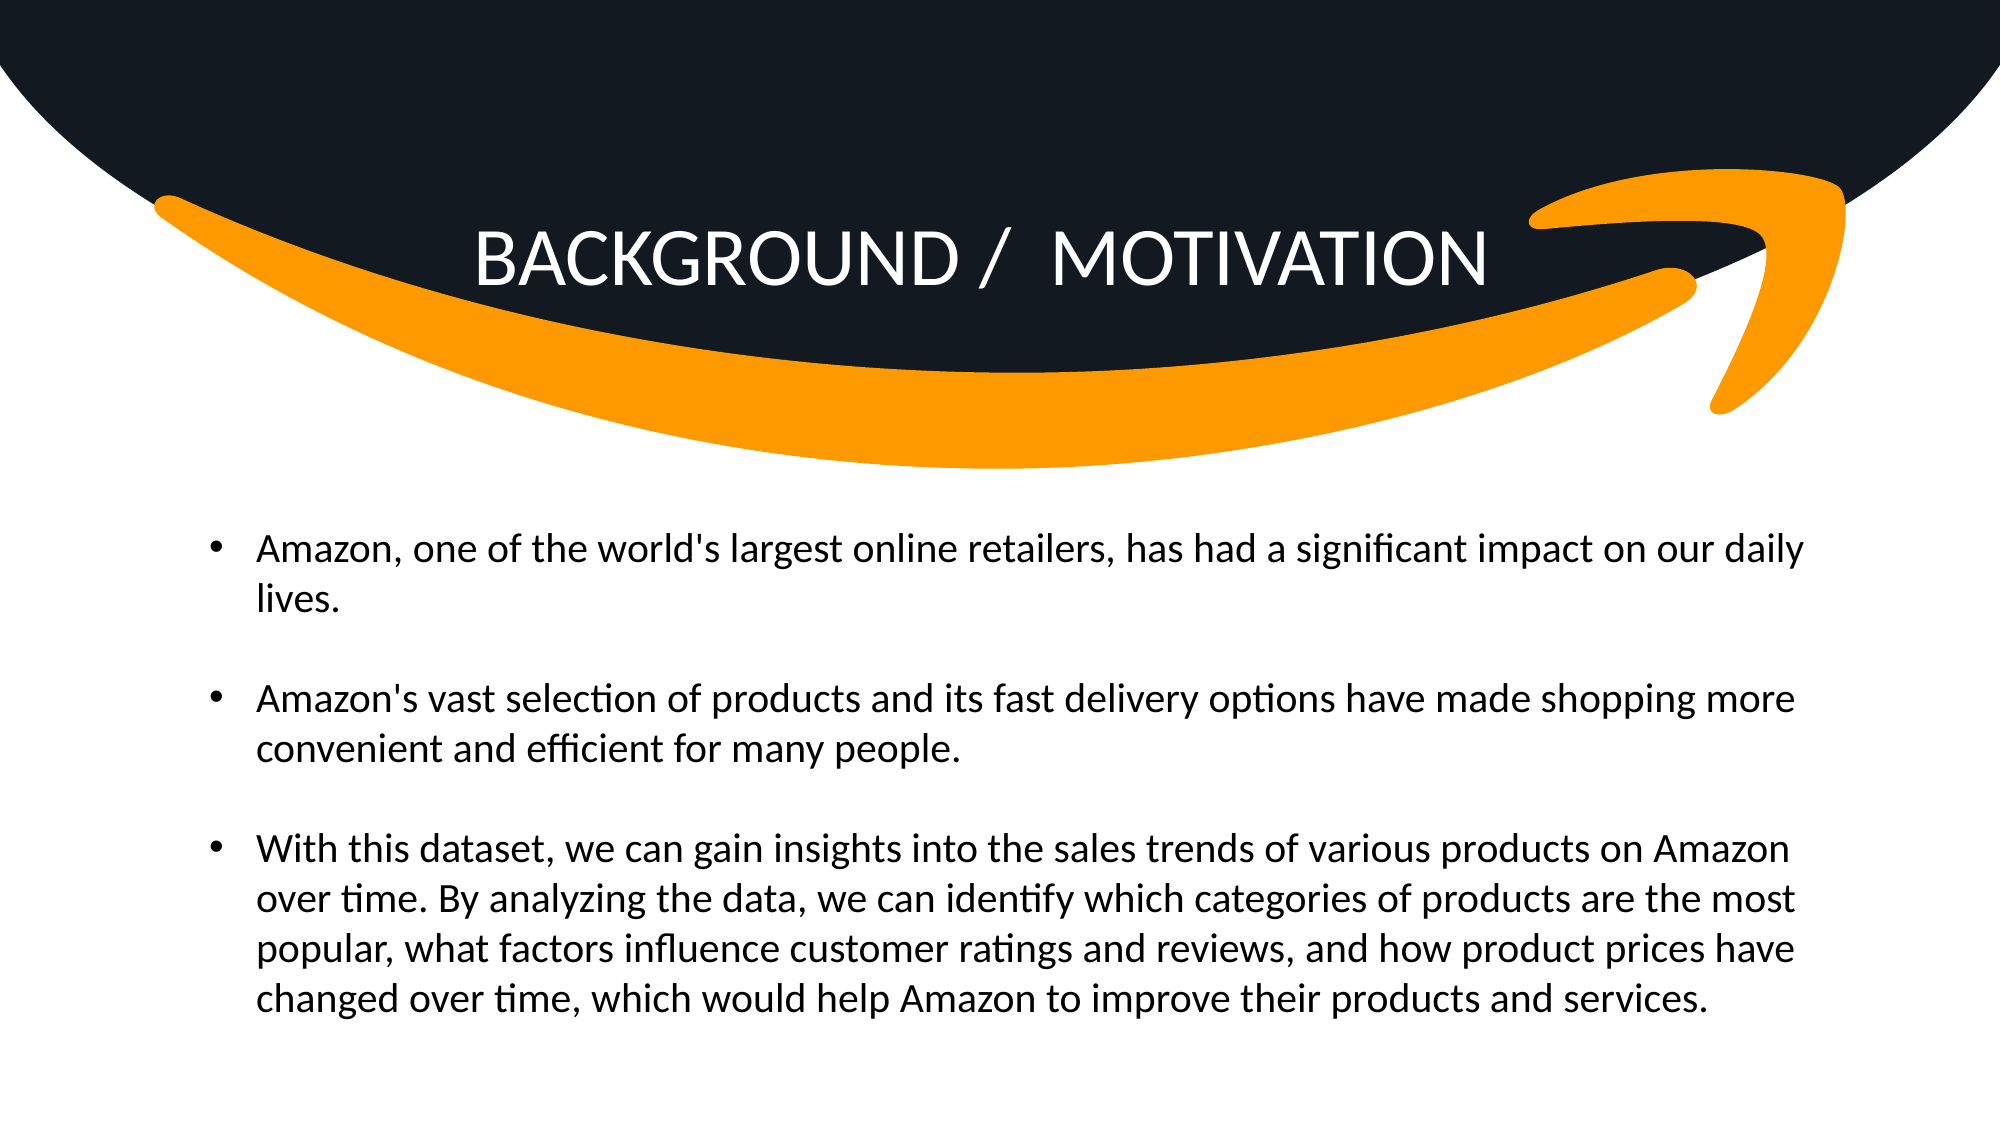

BACKGROUND /  MOTIVATION

Amazon, one of the world's largest online retailers, has had a significant impact on our daily lives.

Amazon's vast selection of products and its fast delivery options have made shopping more convenient and efficient for many people.

With this dataset, we can gain insights into the sales trends of various products on Amazon over time. By analyzing the data, we can identify which categories of products are the most popular, what factors influence customer ratings and reviews, and how product prices have changed over time, which would help Amazon to improve their products and services.